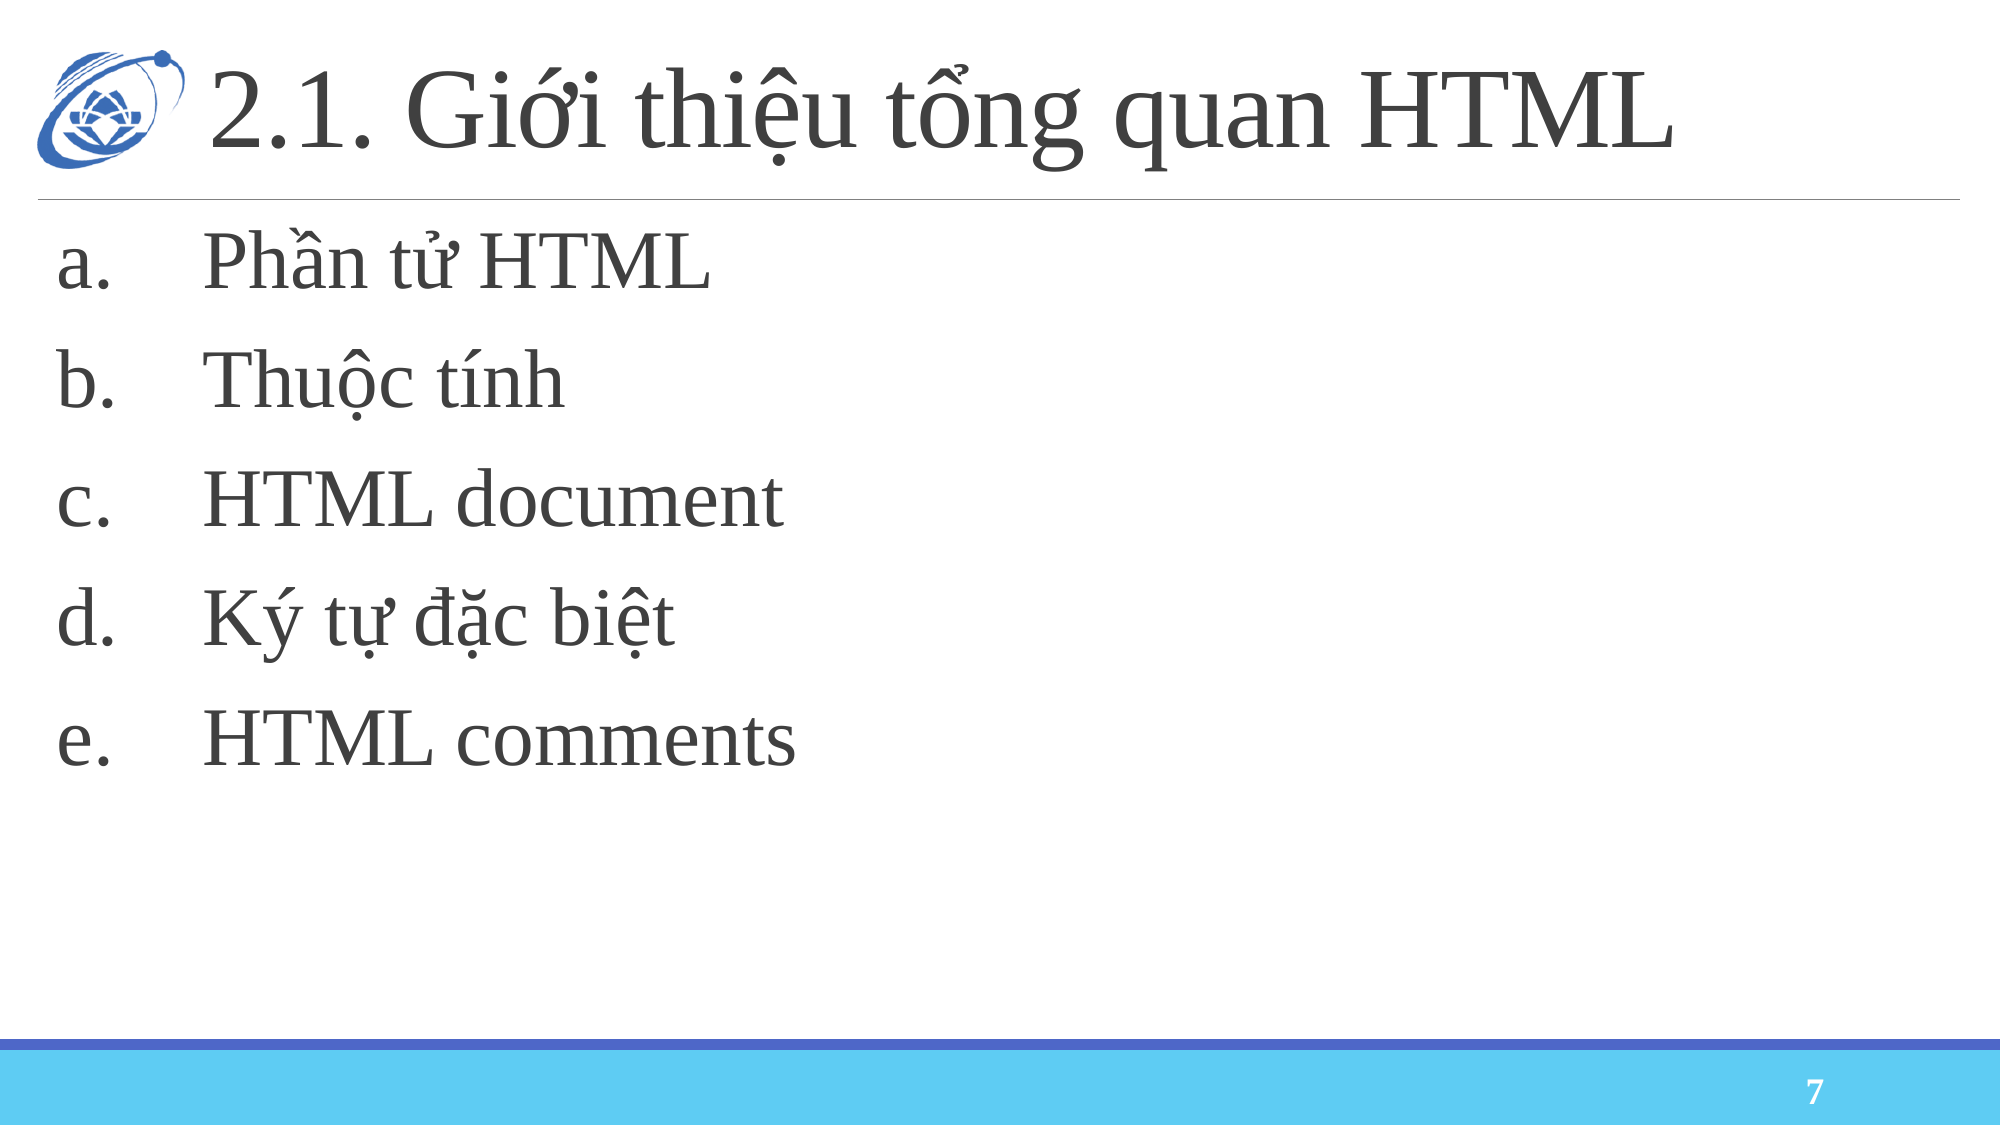

# 2.1. Giới thiệu tổng quan HTML
a.	Phần tử HTML
b.	Thuộc tính
c.	HTML document
d.	Ký tự đặc biệt
e.	HTML comments
7